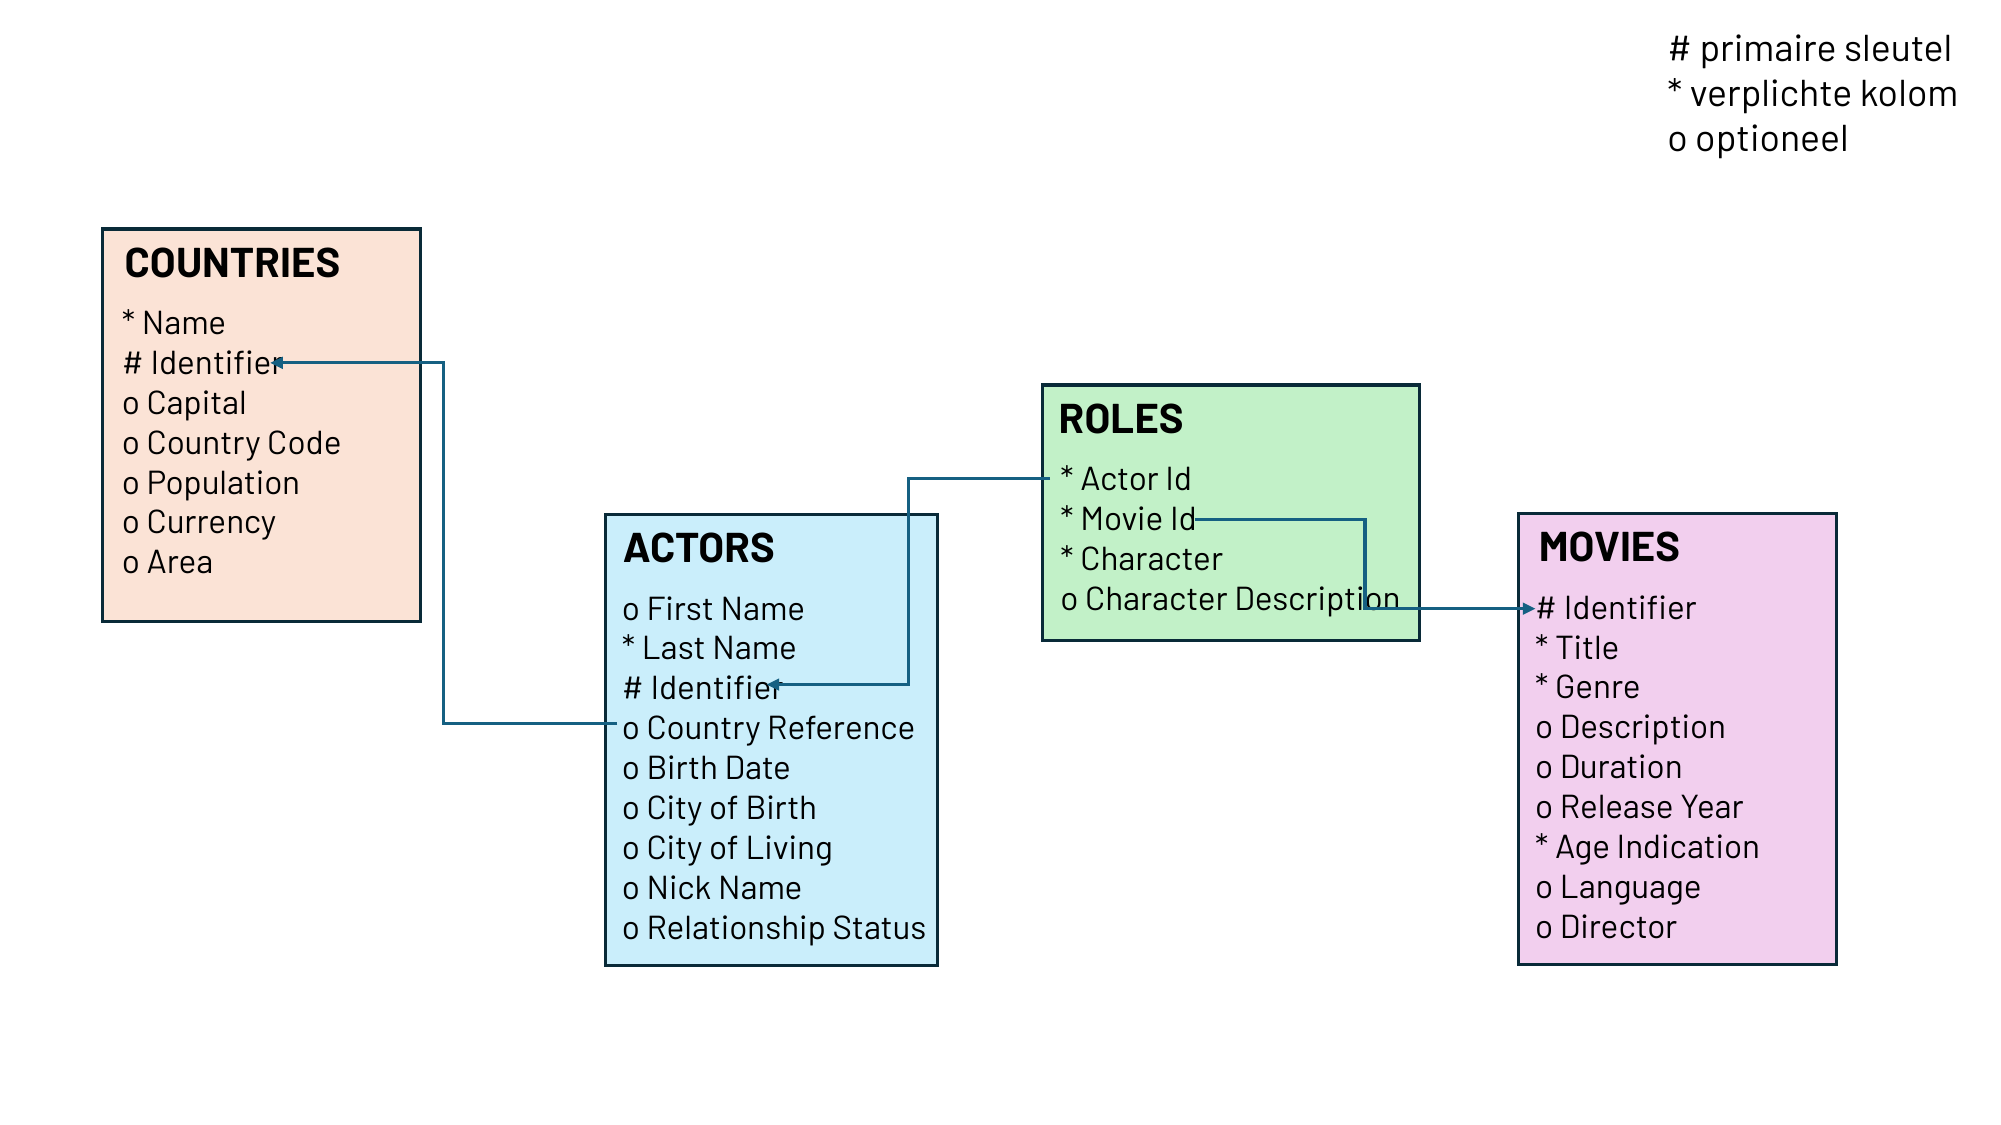

# primaire sleutel
* verplichte kolom
o optioneel
COUNTRIES

* Name
# Identifier
o Capital
o Country Code
o Population
o Currency
o Area

ROLES

* Actor Id
* Movie Id
* Character
o Character Description

MOVIES

ACTORS

# Identifier
* Title
* Genre
o Description
o Duration
o Release Year
* Age Indication
o Language
o Director
o First Name
* Last Name
# Identifier
o Country Reference
o Birth Date
o City of Birth
o City of Living
o Nick Name
o Relationship Status